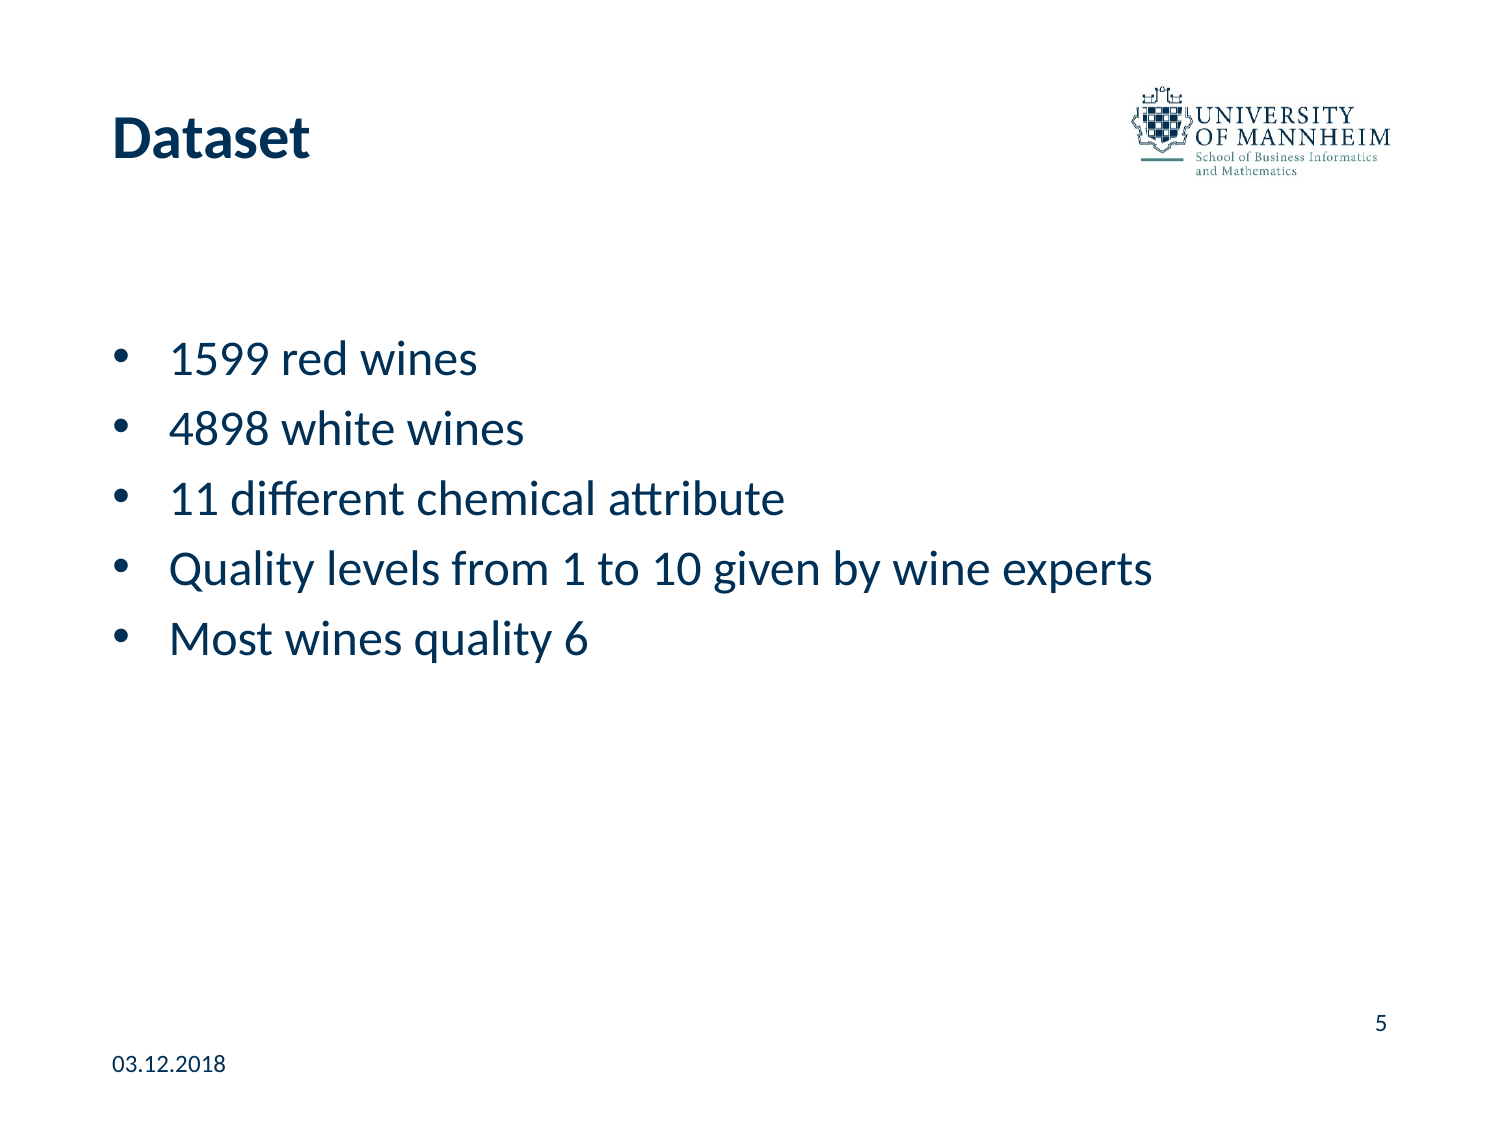

# Dataset
1599 red wines
4898 white wines
11 different chemical attribute
Quality levels from 1 to 10 given by wine experts
Most wines quality 6

5
03.12.2018